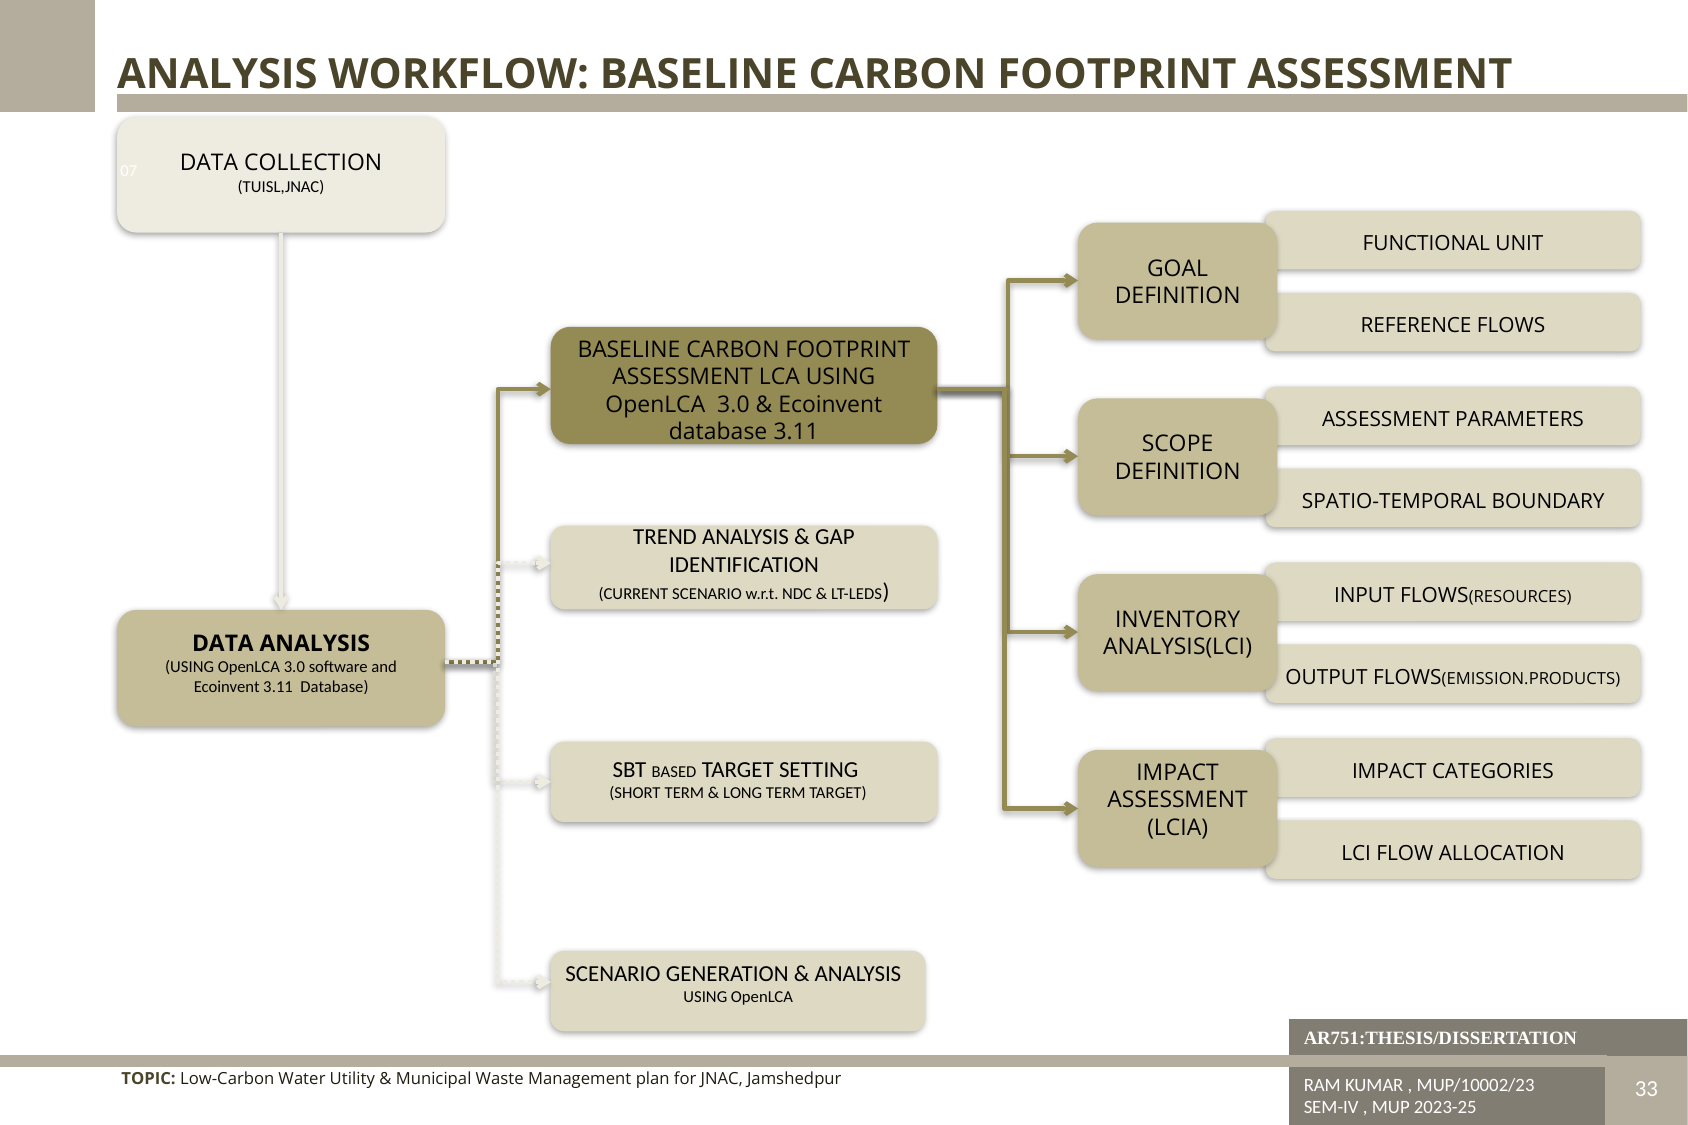

ANALYSIS WORKFLOW: BASELINE CARBON FOOTPRINT ASSESSMENT

DATA COLLECTION
(TUISL,JNAC)

07

FUNCTIONAL UNIT
GOAL DEFINITION

REFERENCE FLOWS

BASELINE CARBON FOOTPRINT ASSESSMENT LCA USING OpenLCA  3.0 & Ecoinvent database 3.11

ASSESSMENT PARAMETERS
SCOPE DEFINITION

SPATIO-TEMPORAL BOUNDARY
TREND ANALYSIS & GAP IDENTIFICATION
(CURRENT SCENARIO w.r.t. NDC & LT-LEDS)

INPUT FLOWS(RESOURCES)
INVENTORY
ANALYSIS(LCI)

DATA ANALYSIS
(USING OpenLCA 3.0 software and Ecoinvent 3.11  Database)

OUTPUT FLOWS(EMISSION.PRODUCTS)

SBT BASED TARGET SETTING
(SHORT TERM & LONG TERM TARGET)
IMPACT ASSESSMENT (LCIA)

IMPACT CATEGORIES

LCI FLOW ALLOCATION

SCENARIO GENERATION & ANALYSIS
USING OpenLCA

AR751:THESIS/DISSERTATION

TOPIC: Low-Carbon Water Utility & Municipal Waste Management plan for JNAC, Jamshedpur

RAM KUMAR , MUP/10002/23
SEM-IV , MUP 2023-25

DISSERTATION & PLANNING SEMINAR

33